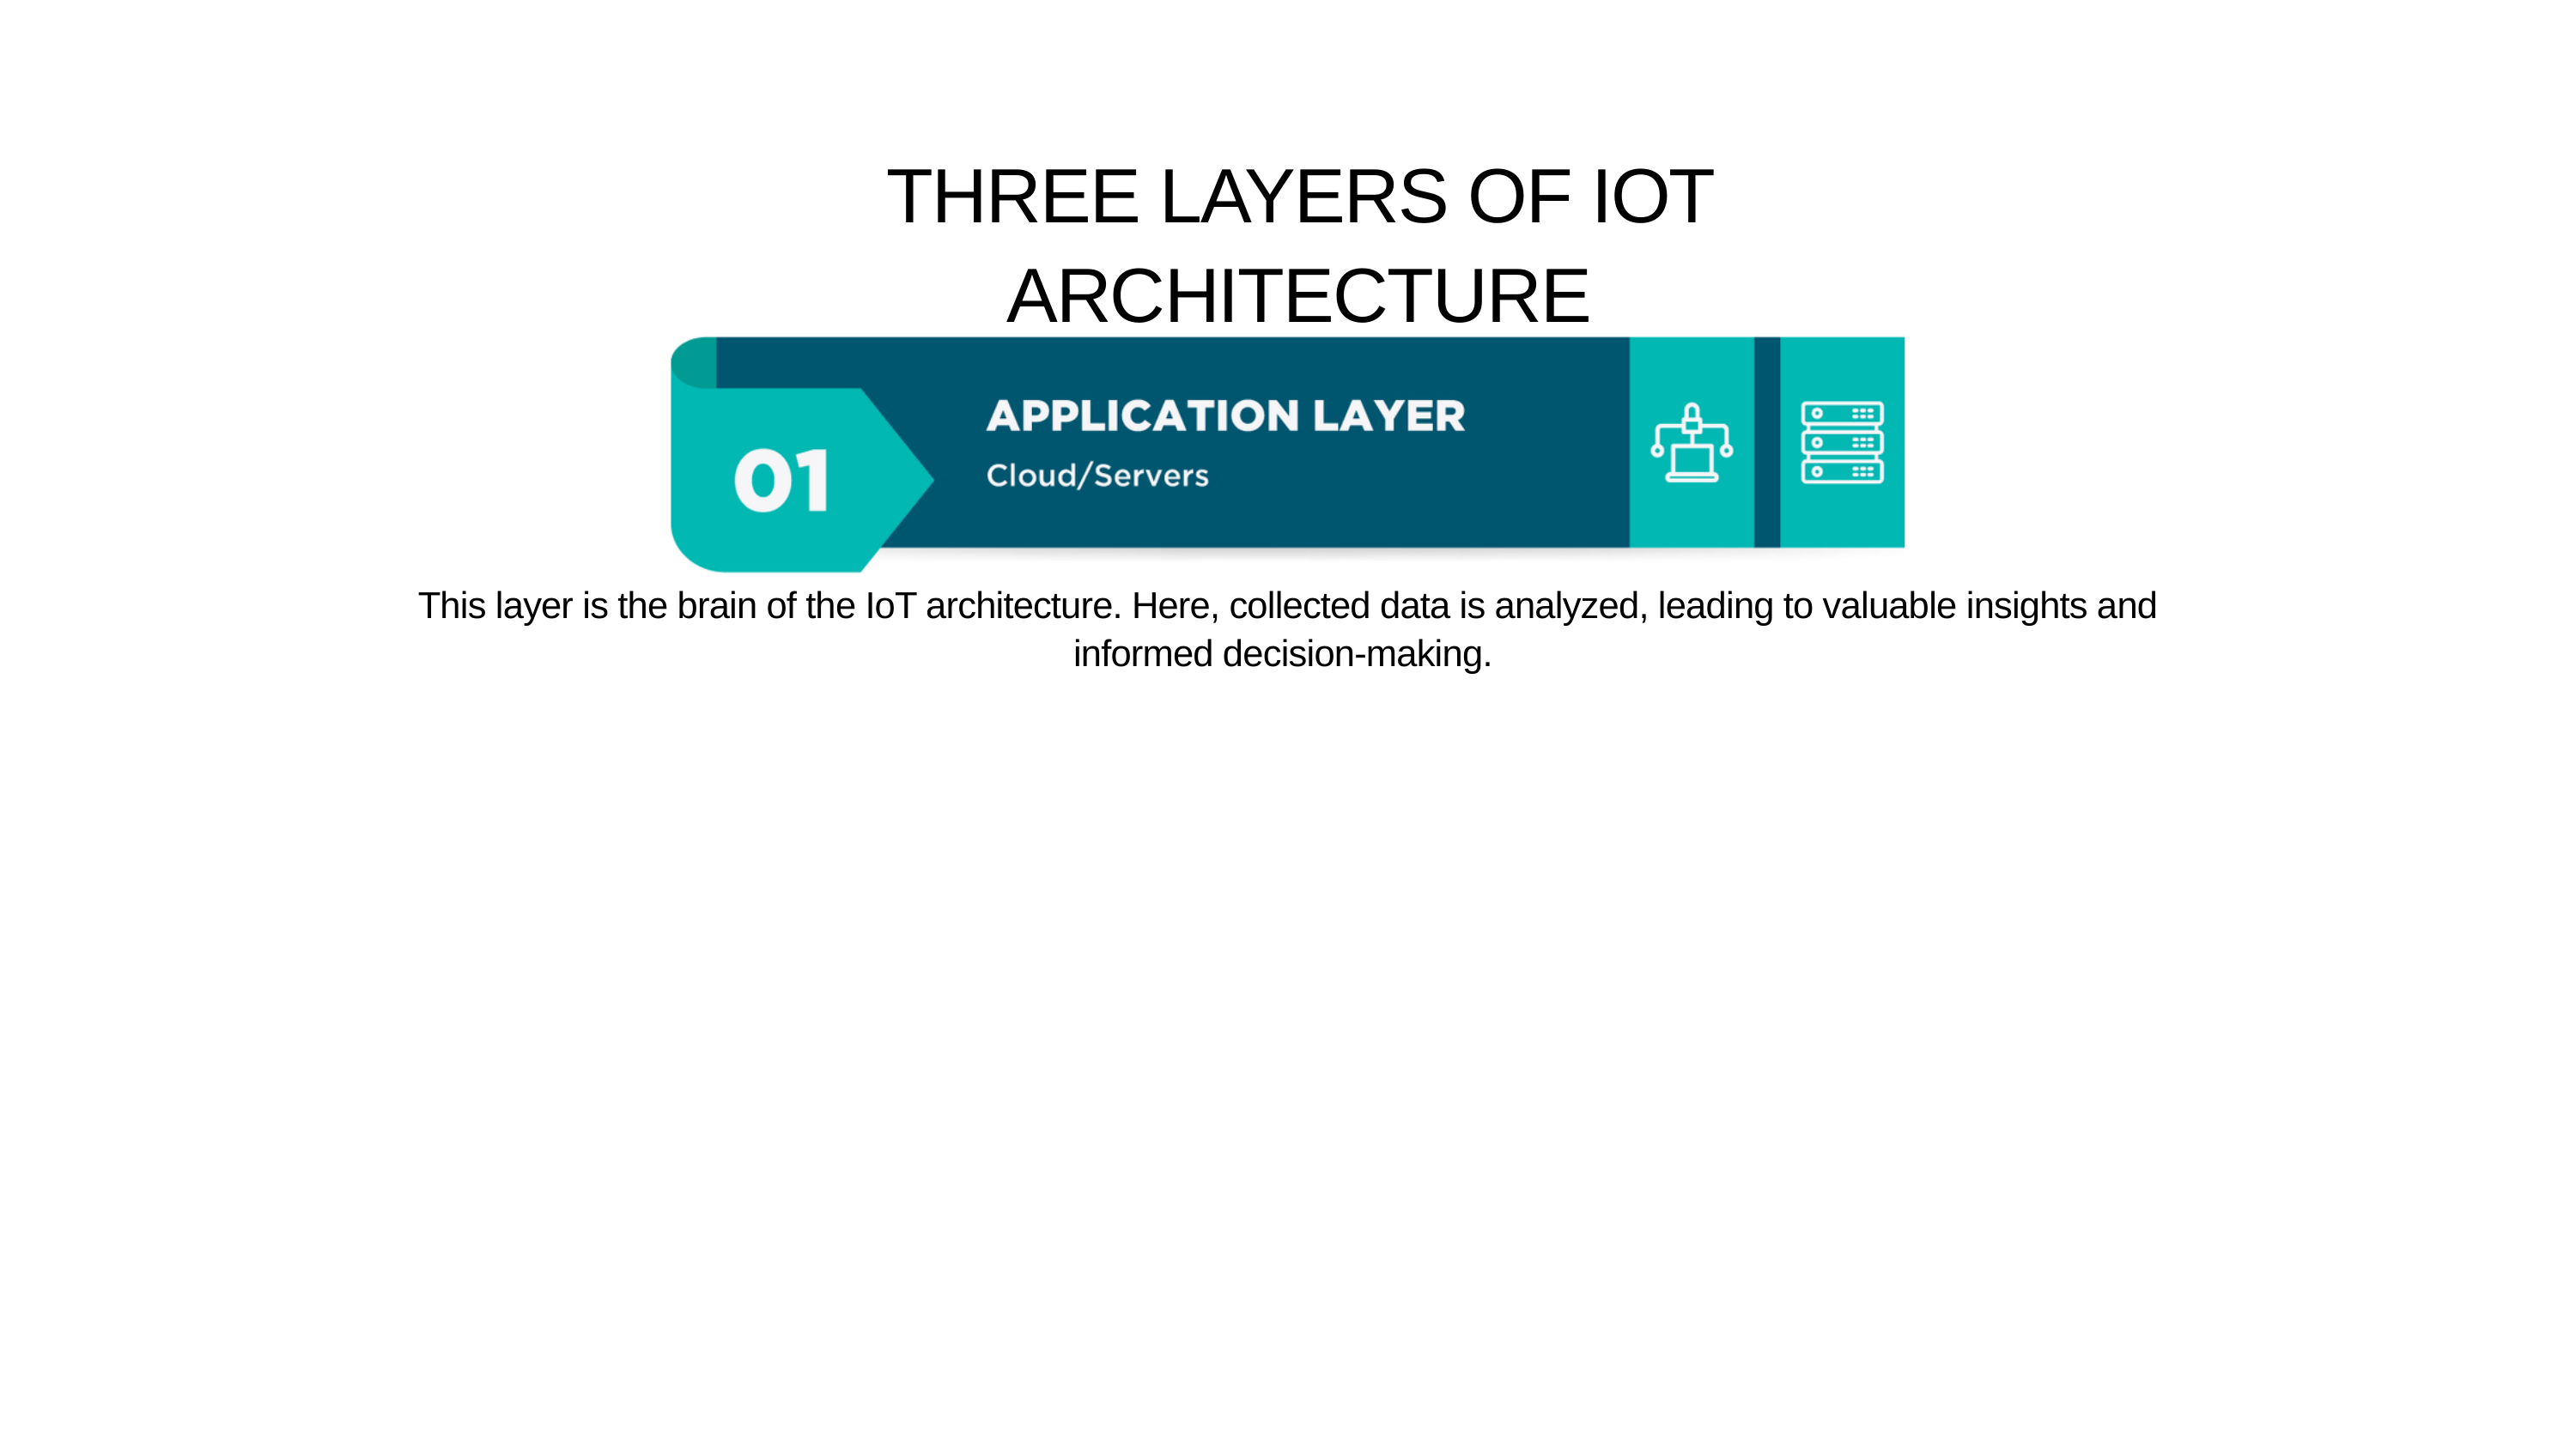

THREE LAYERS OF IOT ARCHITECTURE

This layer is the brain of the IoT architecture. Here, collected data is analyzed, leading to valuable insights and informed decision-making.